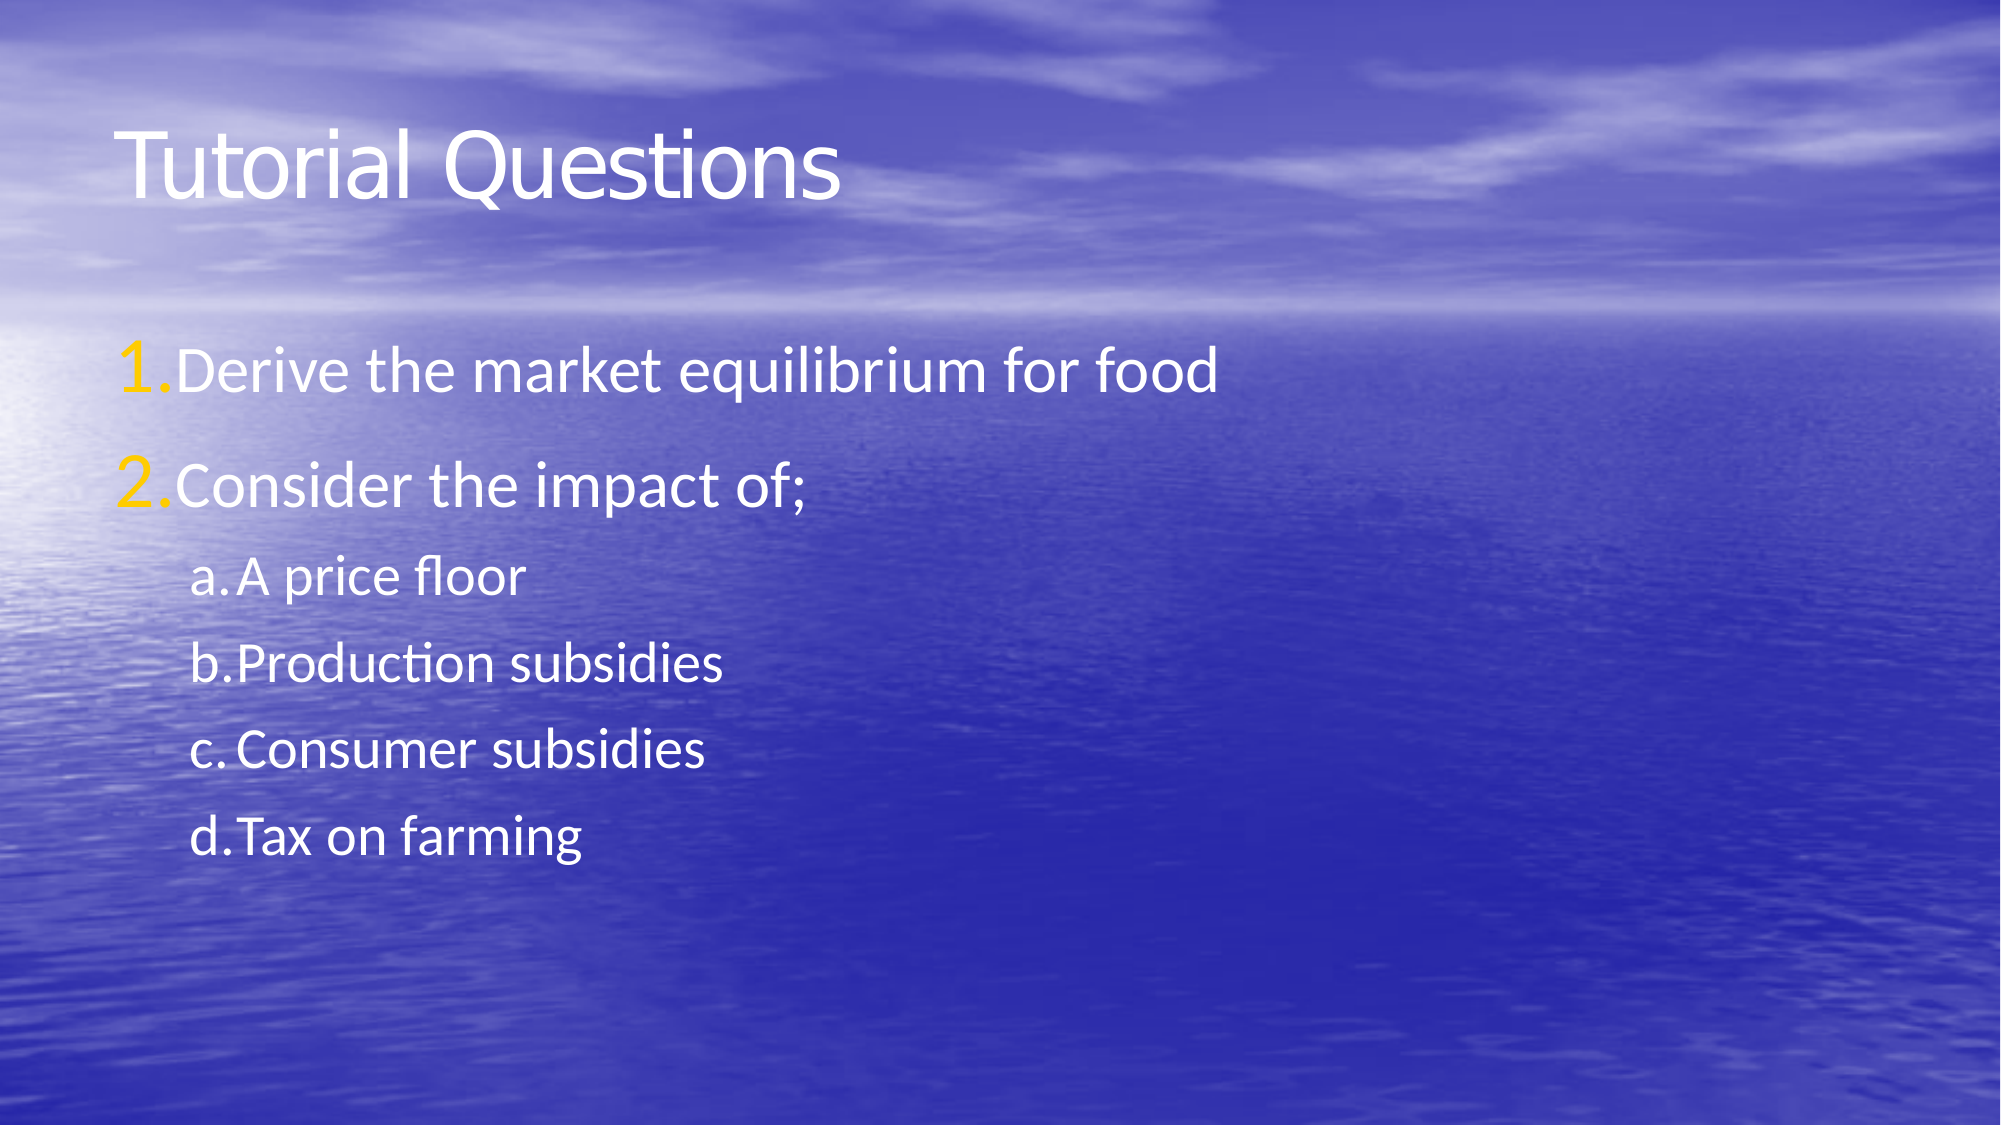

# Tutorial Questions
Derive the market equilibrium for food
Consider the impact of;
A price floor
Production subsidies
Consumer subsidies
Tax on farming